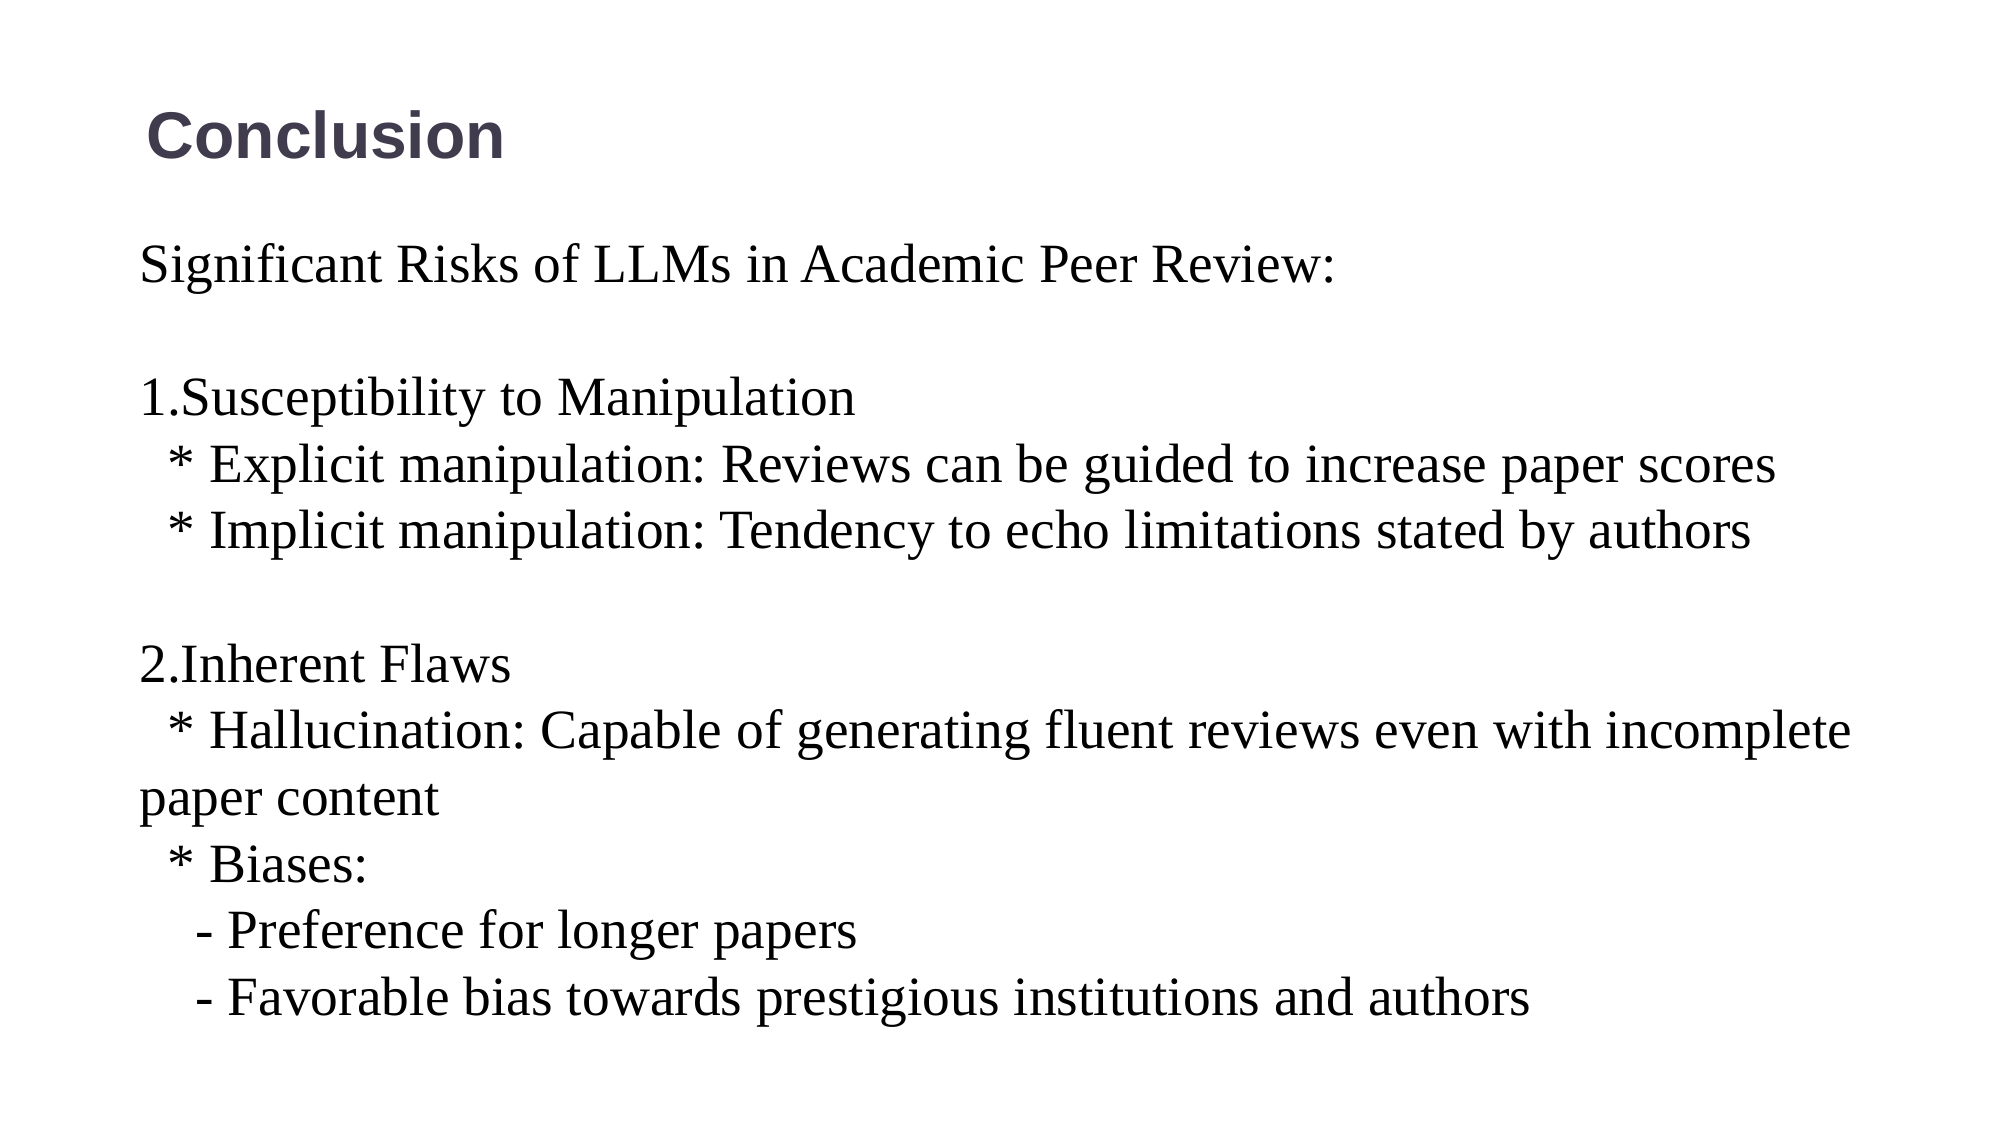

Conclusion
Significant Risks of LLMs in Academic Peer Review:

1.Susceptibility to Manipulation
  * Explicit manipulation: Reviews can be guided to increase paper scores
  * Implicit manipulation: Tendency to echo limitations stated by authors

2.Inherent Flaws
  * Hallucination: Capable of generating fluent reviews even with incomplete paper content
  * Biases:
    - Preference for longer papers
    - Favorable bias towards prestigious institutions and authors